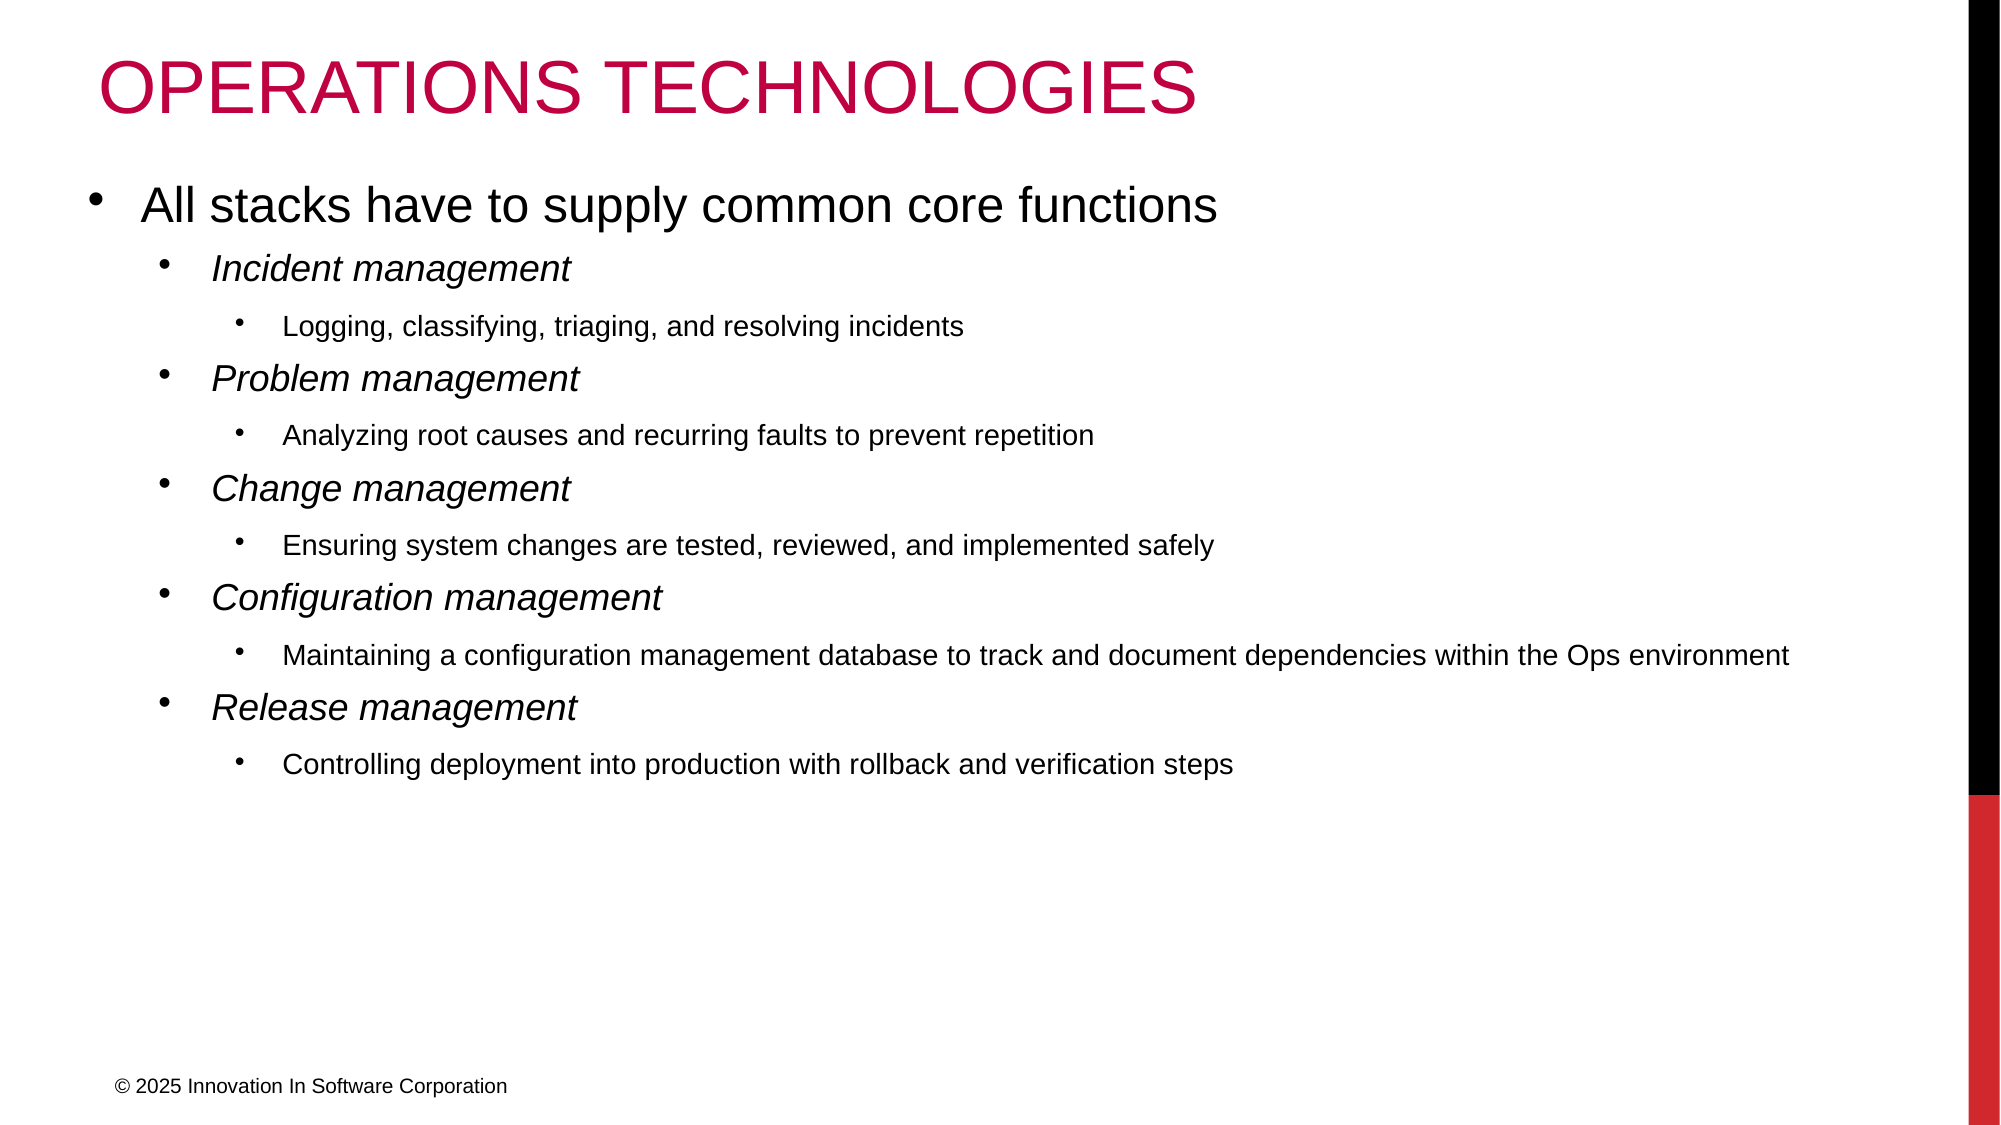

# Operations Technologies
All stacks have to supply common core functions
Incident management
Logging, classifying, triaging, and resolving incidents
Problem management
Analyzing root causes and recurring faults to prevent repetition
Change management
Ensuring system changes are tested, reviewed, and implemented safely
Configuration management
Maintaining a configuration management database to track and document dependencies within the Ops environment
Release management
Controlling deployment into production with rollback and verification steps

© 2025 Innovation In Software Corporation